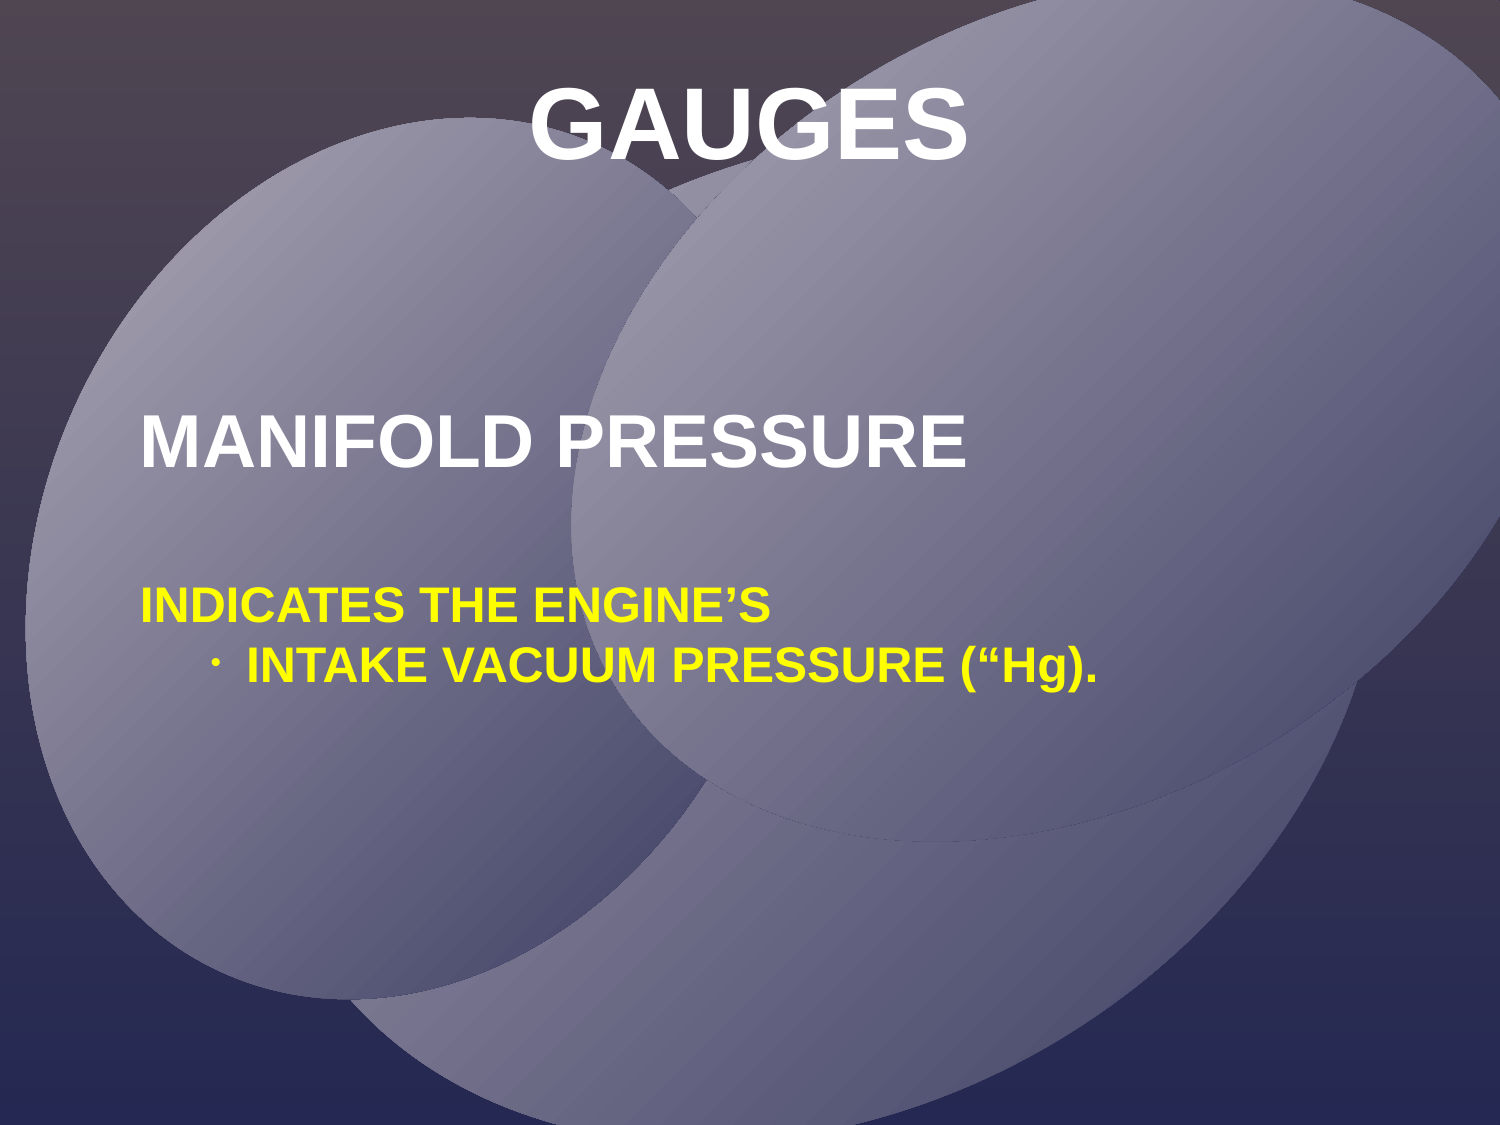

GAUGES

MANIFOLD PRESSURE

INDICATES THE ENGINE’S
INTAKE VACUUM PRESSURE (“Hg).